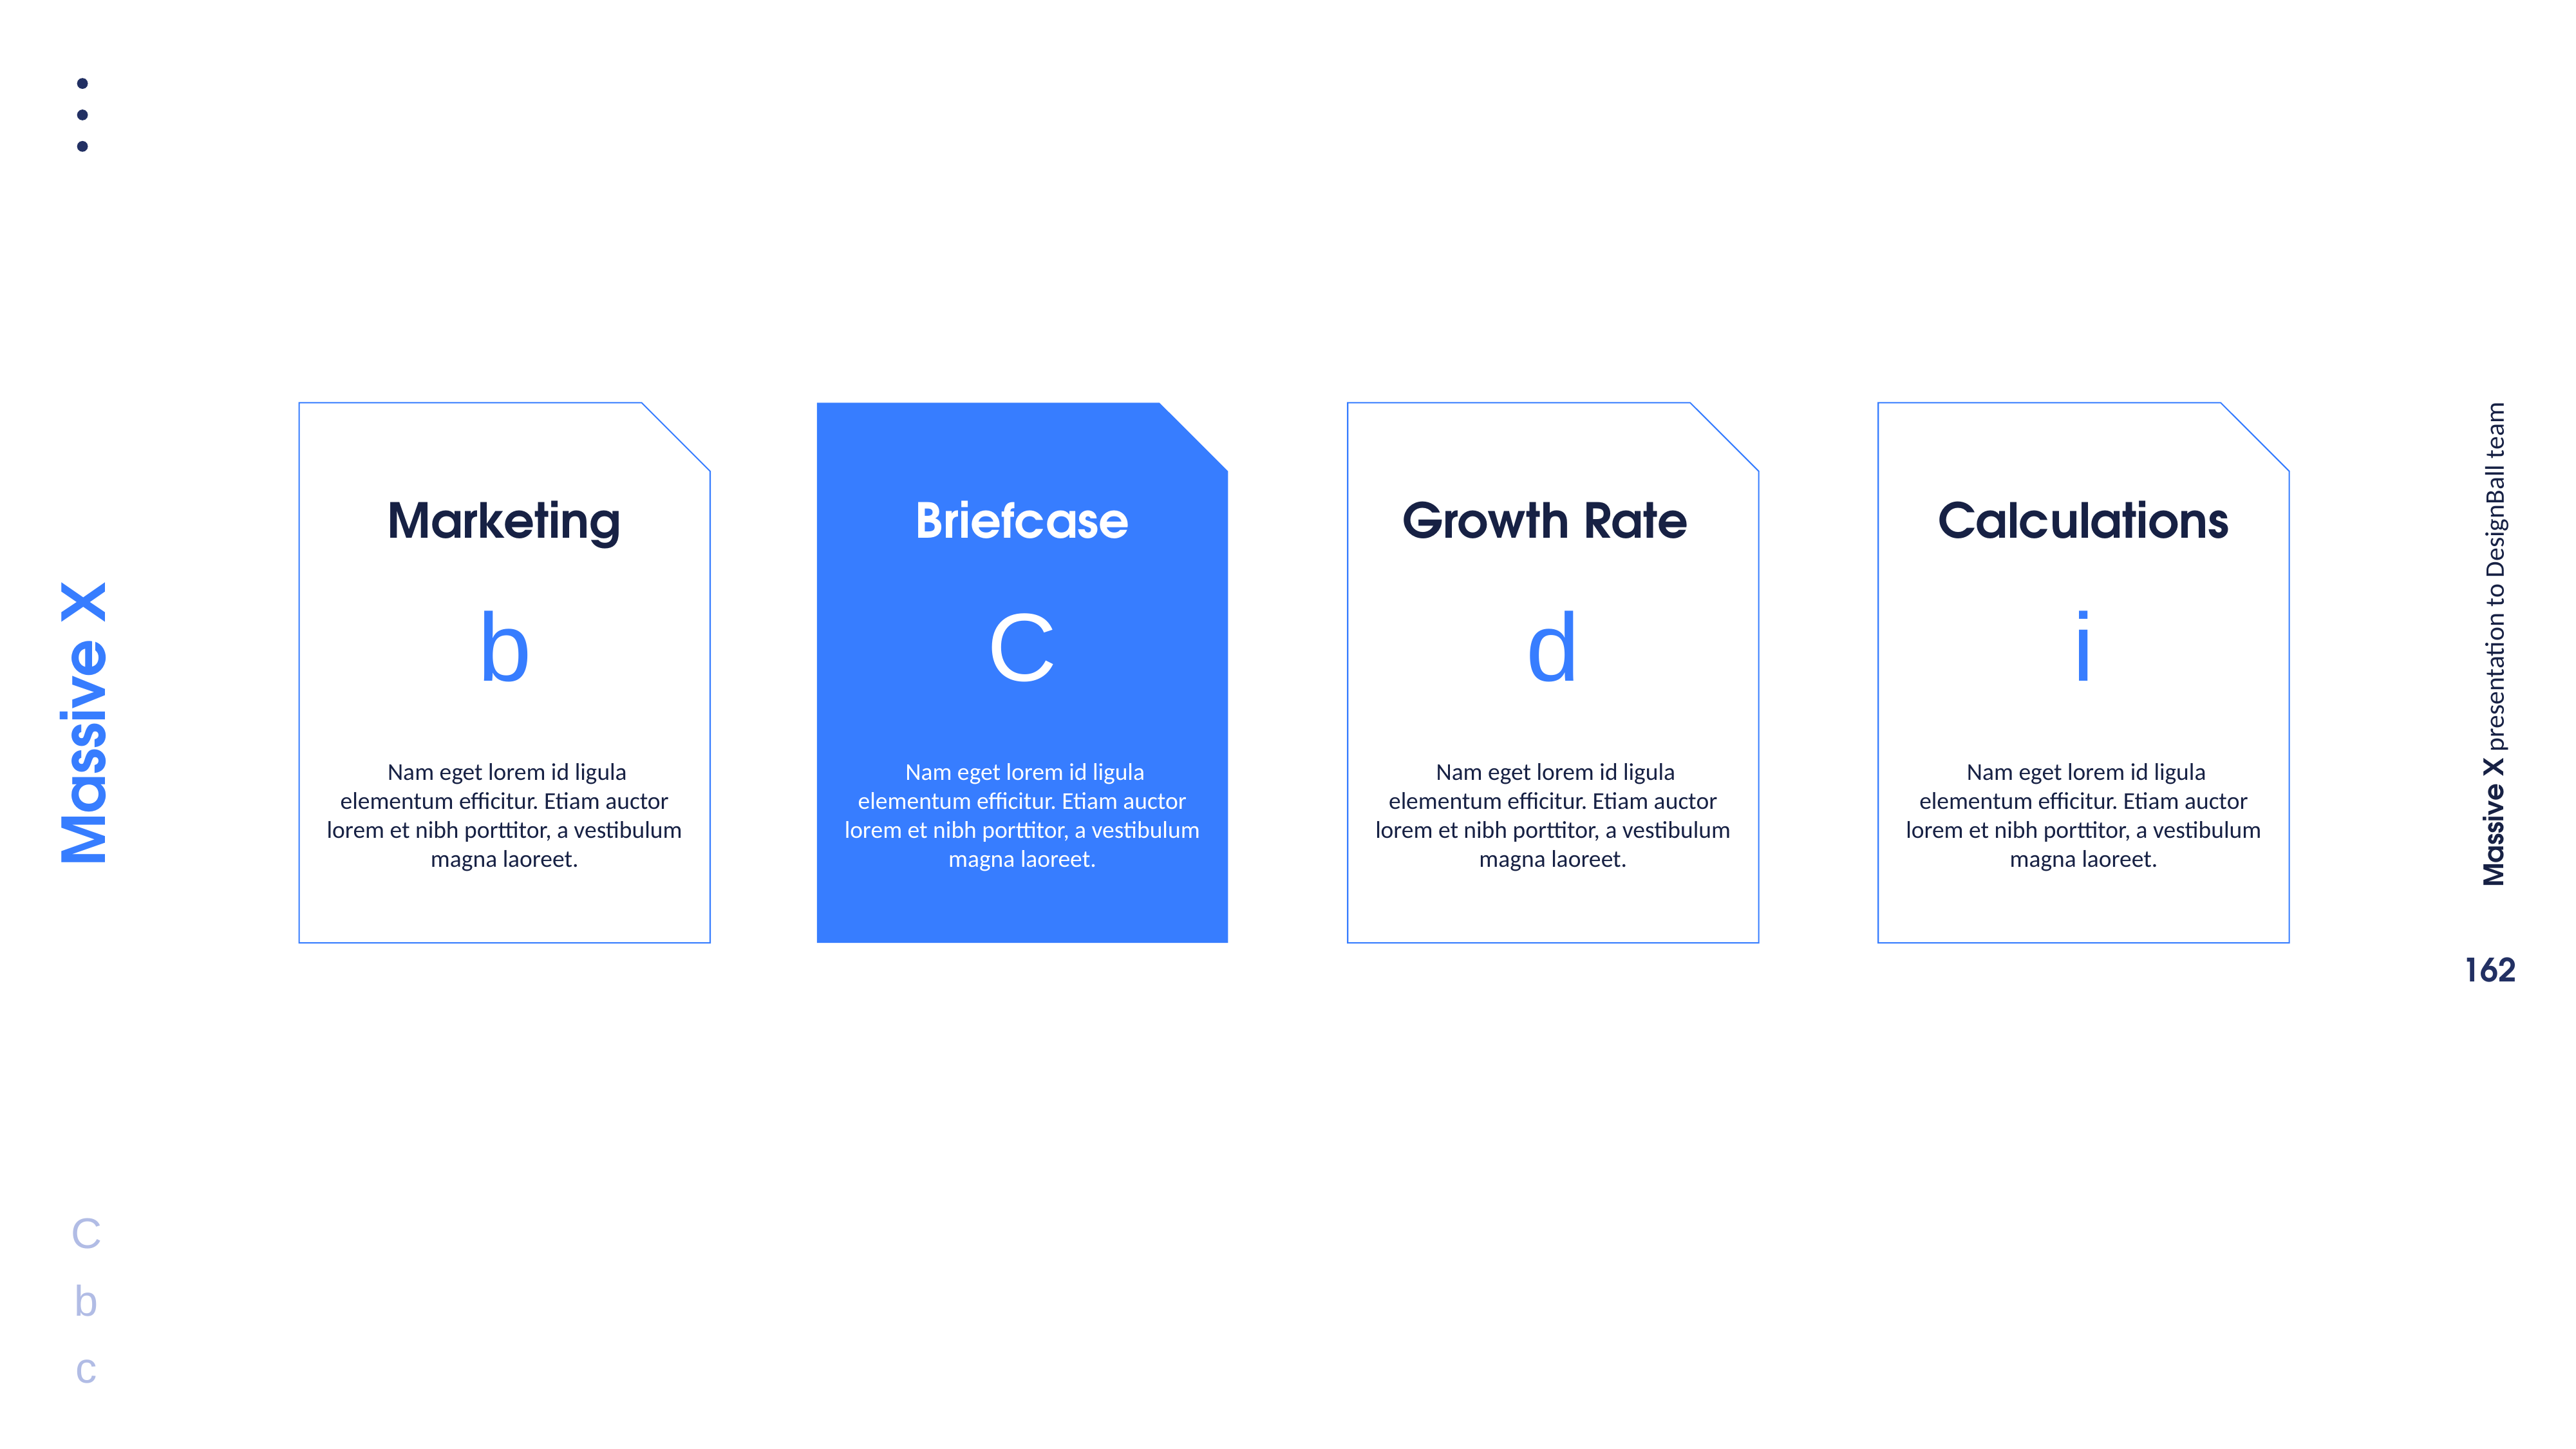

Marketing
b
 Nam eget lorem id ligula elementum efficitur. Etiam auctor lorem et nibh porttitor, a vestibulum magna laoreet.
Briefcase
C
 Nam eget lorem id ligula elementum efficitur. Etiam auctor lorem et nibh porttitor, a vestibulum magna laoreet.
Growth Rate
d
 Nam eget lorem id ligula elementum efficitur. Etiam auctor lorem et nibh porttitor, a vestibulum magna laoreet.
Calculations
i
 Nam eget lorem id ligula elementum efficitur. Etiam auctor lorem et nibh porttitor, a vestibulum magna laoreet.